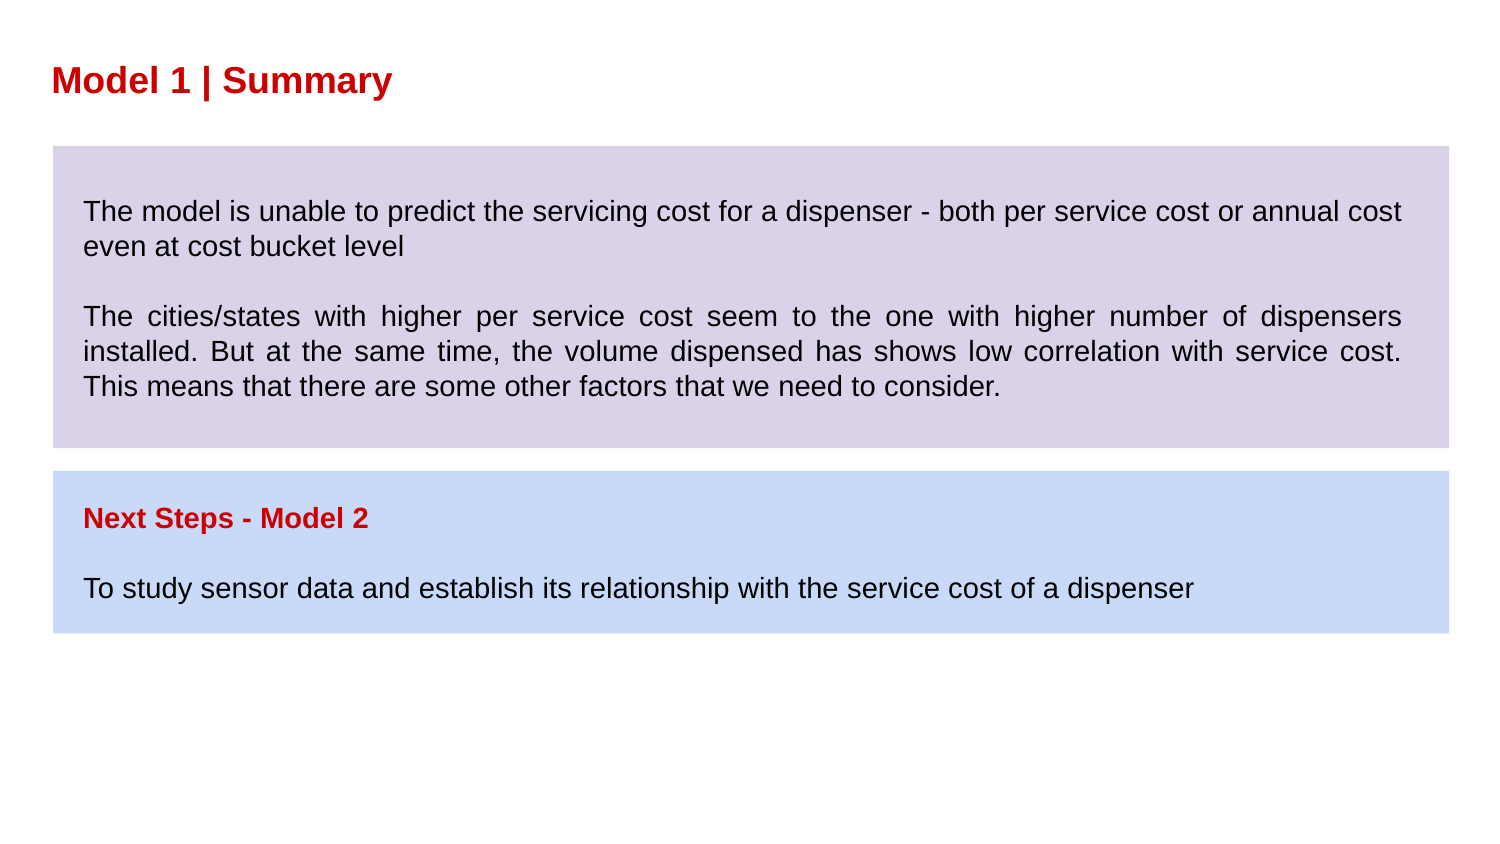

Model 1 | Summary
The model is unable to predict the servicing cost for a dispenser - both per service cost or annual cost even at cost bucket level

The cities/states with higher per service cost seem to the one with higher number of dispensers installed. But at the same time, the volume dispensed has shows low correlation with service cost. This means that there are some other factors that we need to consider.
Next Steps - Model 2

To study sensor data and establish its relationship with the service cost of a dispenser